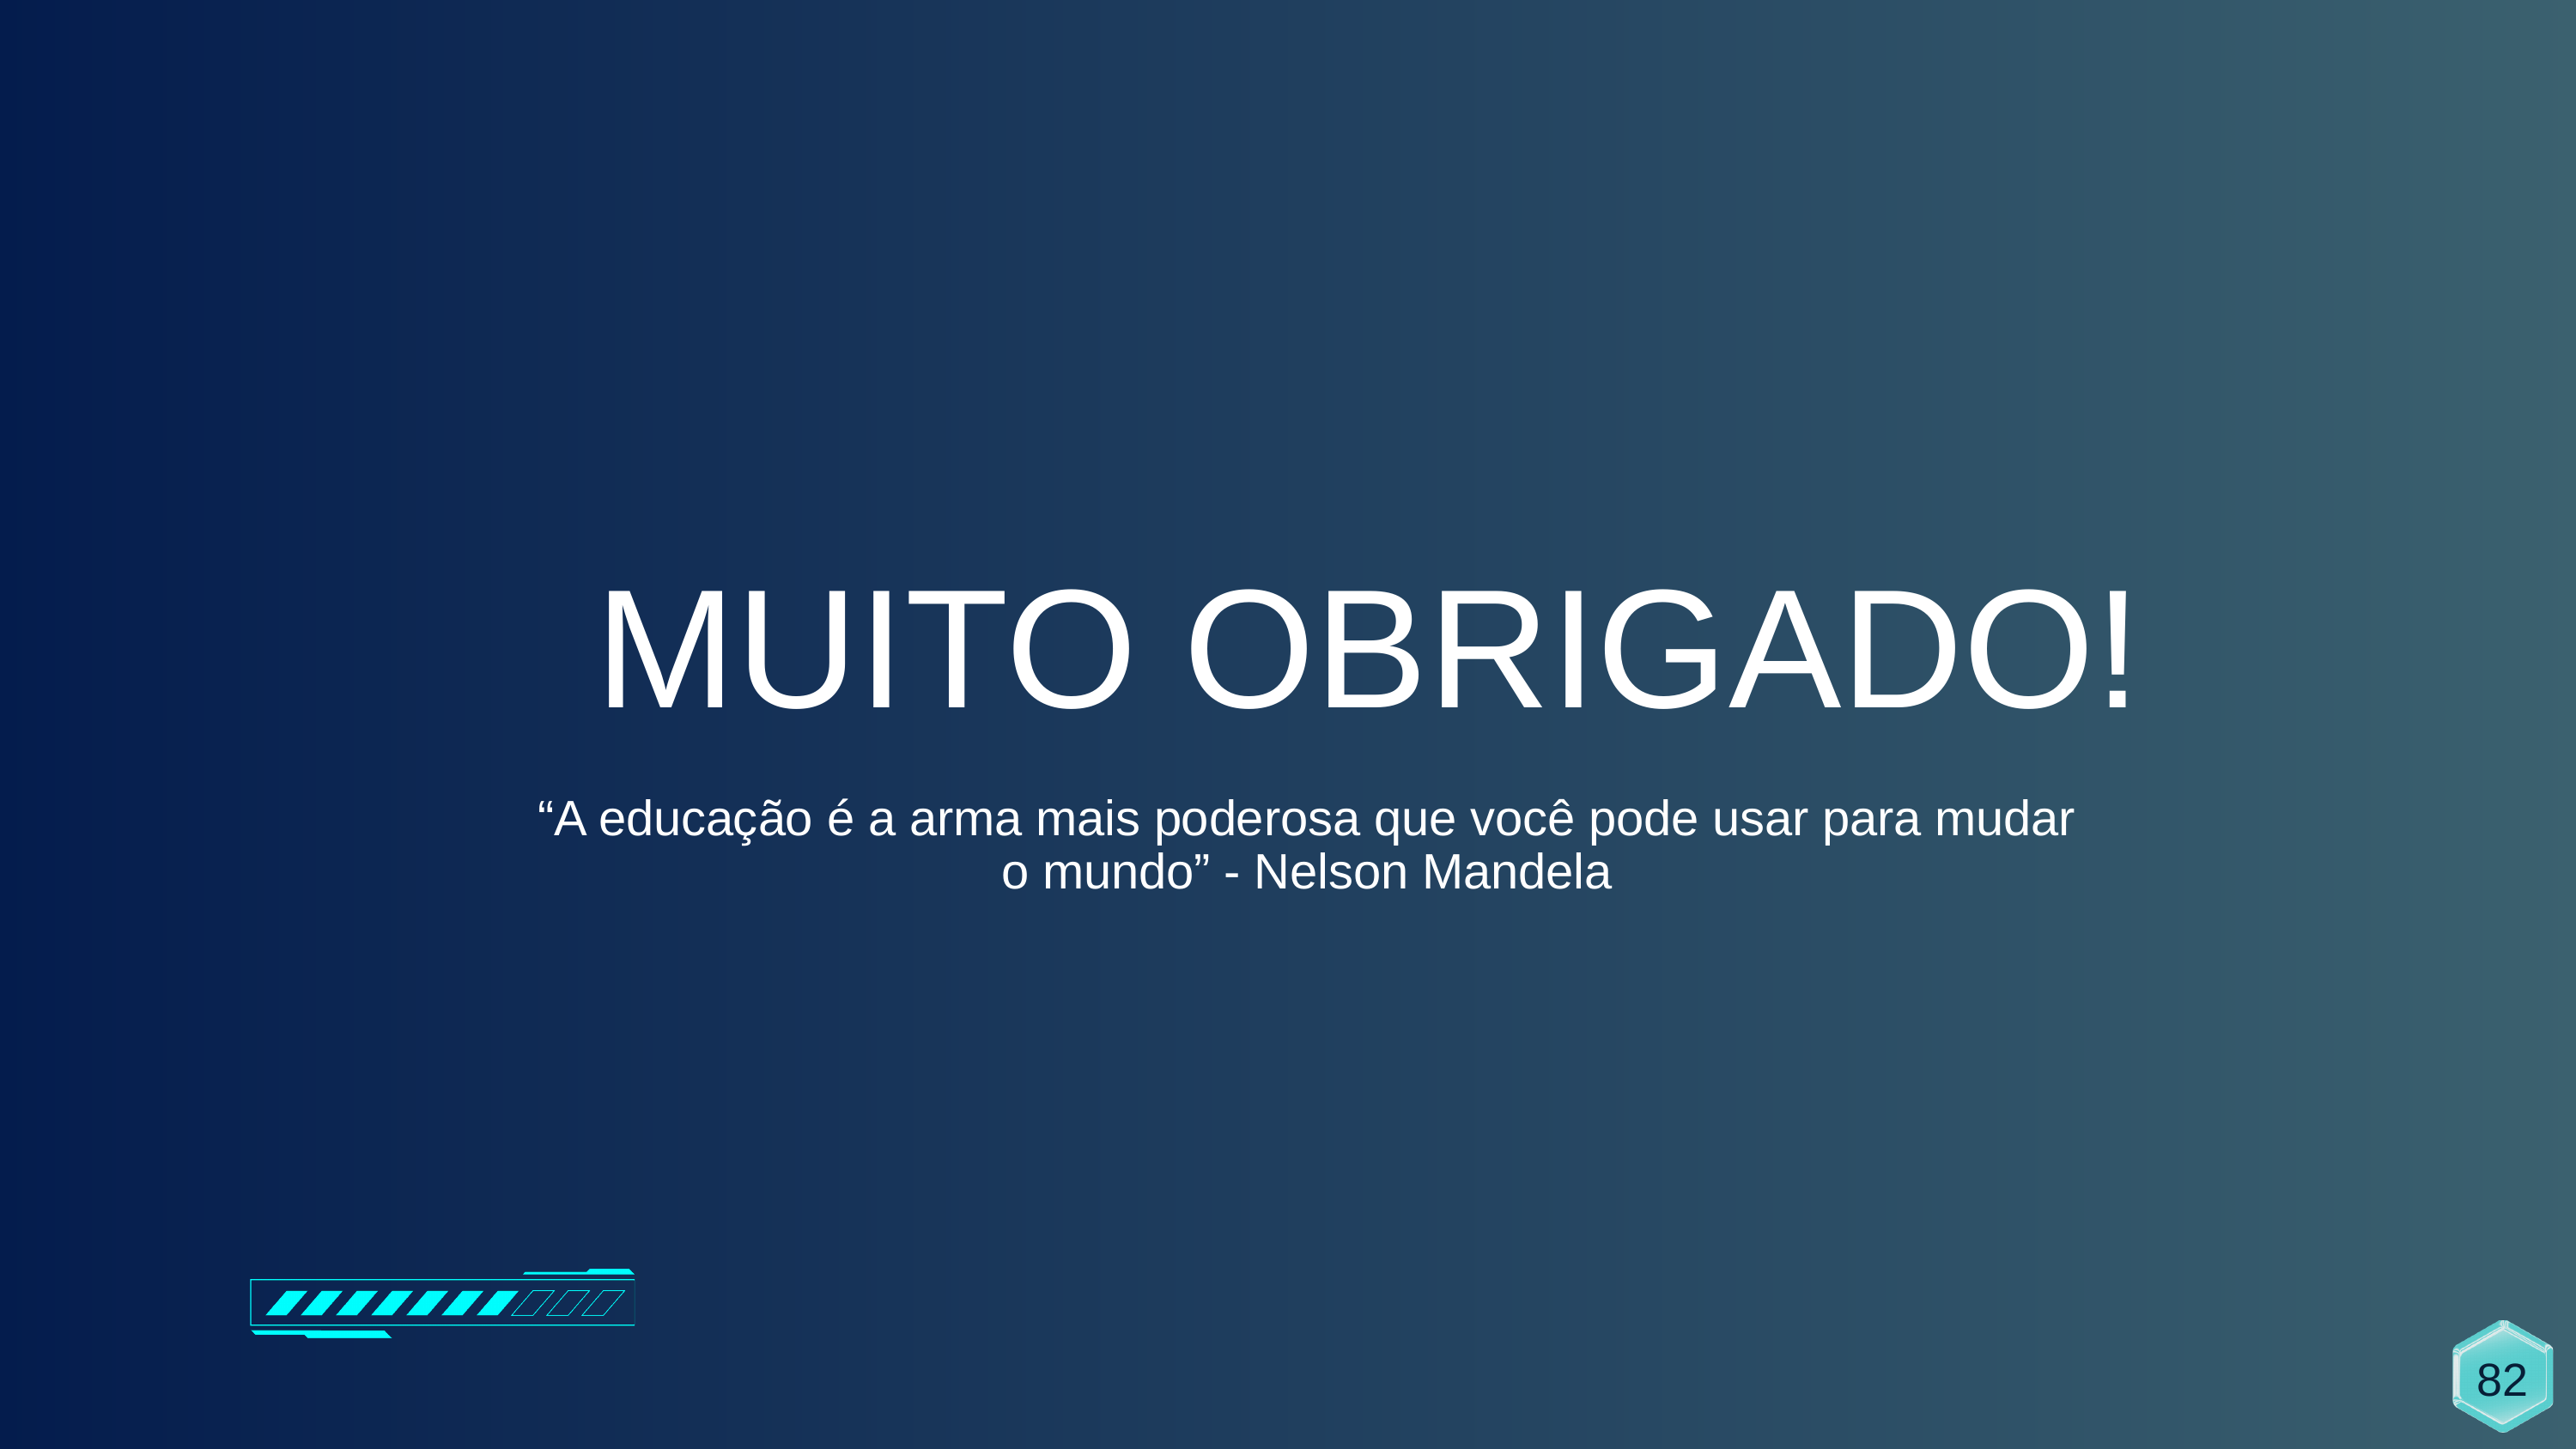

MUITO OBRIGADO!
“A educação é a arma mais poderosa que você pode usar para mudar o mundo” - Nelson Mandela

82